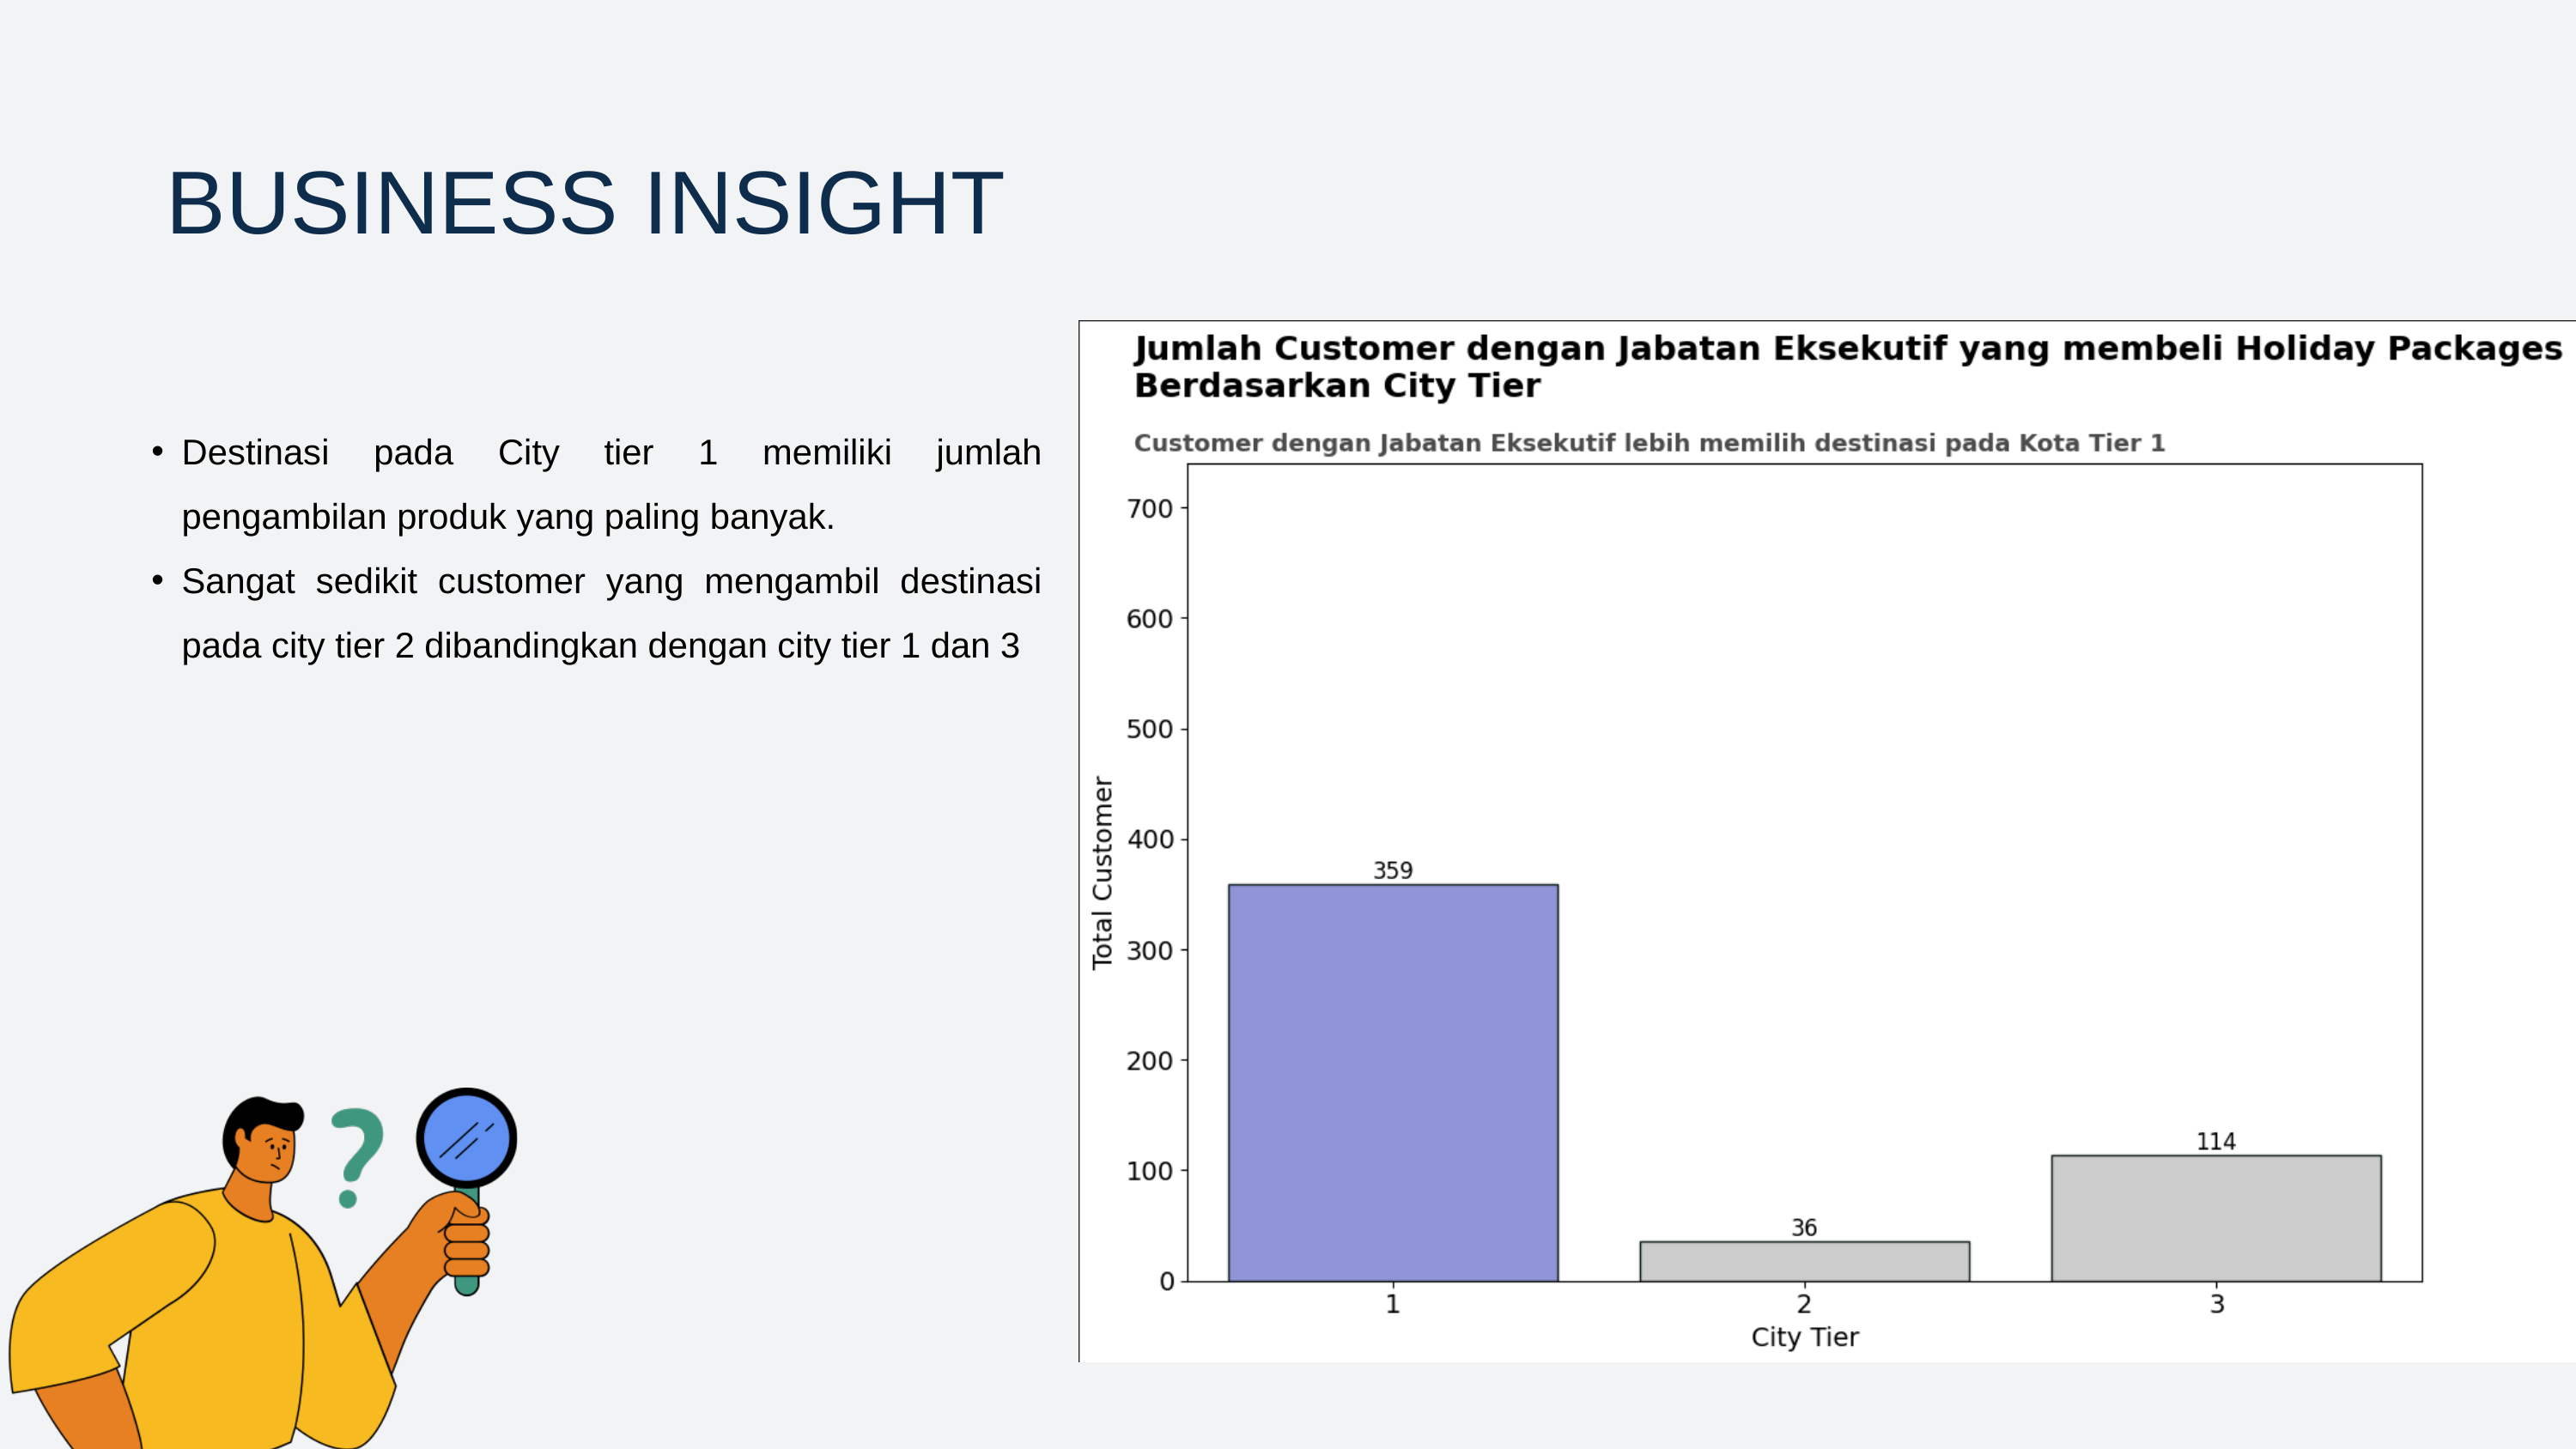

BUSINESS INSIGHT

Destinasi pada City tier 1 memiliki jumlah pengambilan produk yang paling banyak.
Sangat sedikit customer yang mengambil destinasi pada city tier 2 dibandingkan dengan city tier 1 dan 3